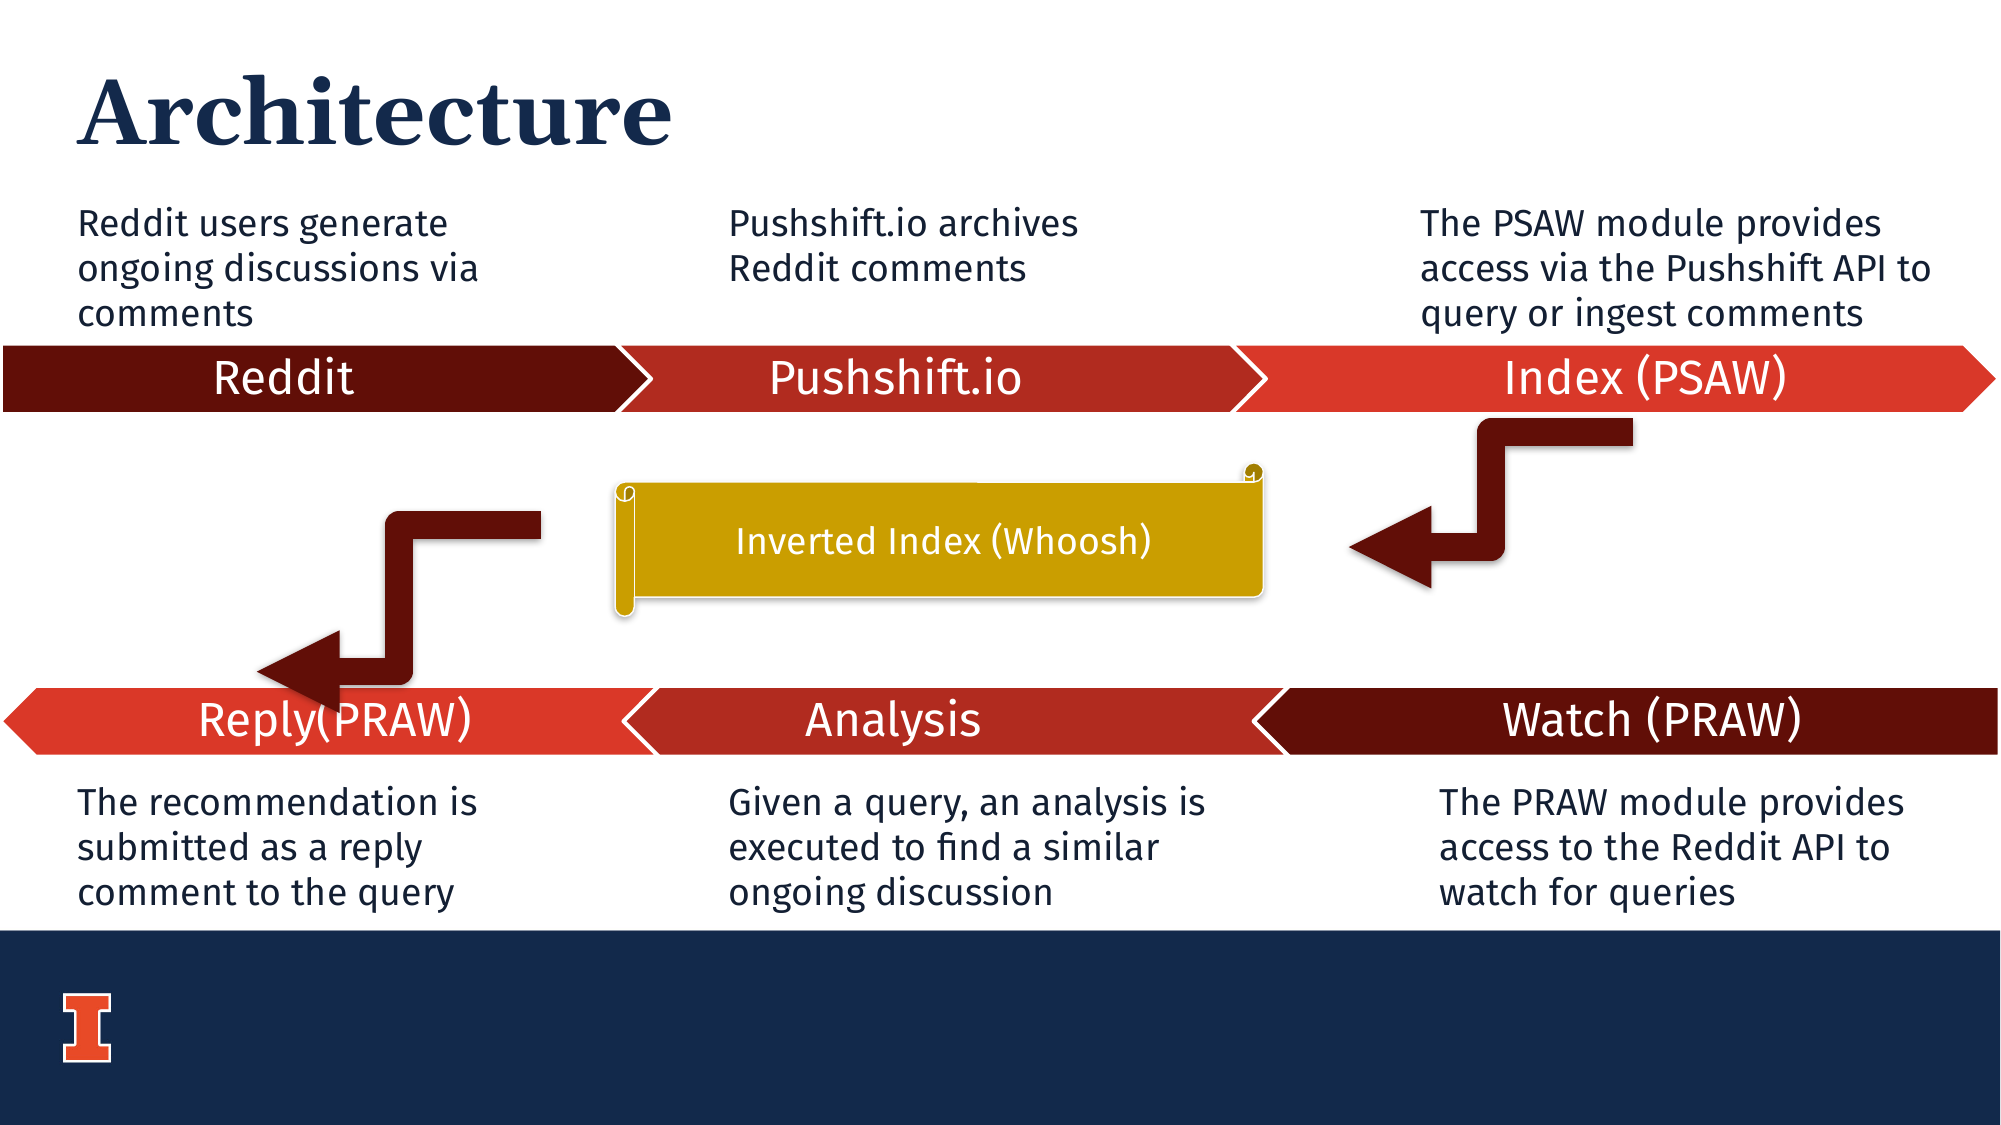

Architecture
Reddit users generate ongoing discussions via comments
Pushshift.io archives Reddit comments
The PSAW module provides access via the Pushshift API to query or ingest comments
               Reddit
        Pushshift.io
    Index (PSAW)
Inverted Index (Whoosh)
            Watch (PRAW)
Analysis
Reply(PRAW)
The PRAW module provides access to the Reddit API to watch for queries
The recommendation is submitted as a reply comment to the query
Given a query, an analysis is executed to find a similar ongoing discussion